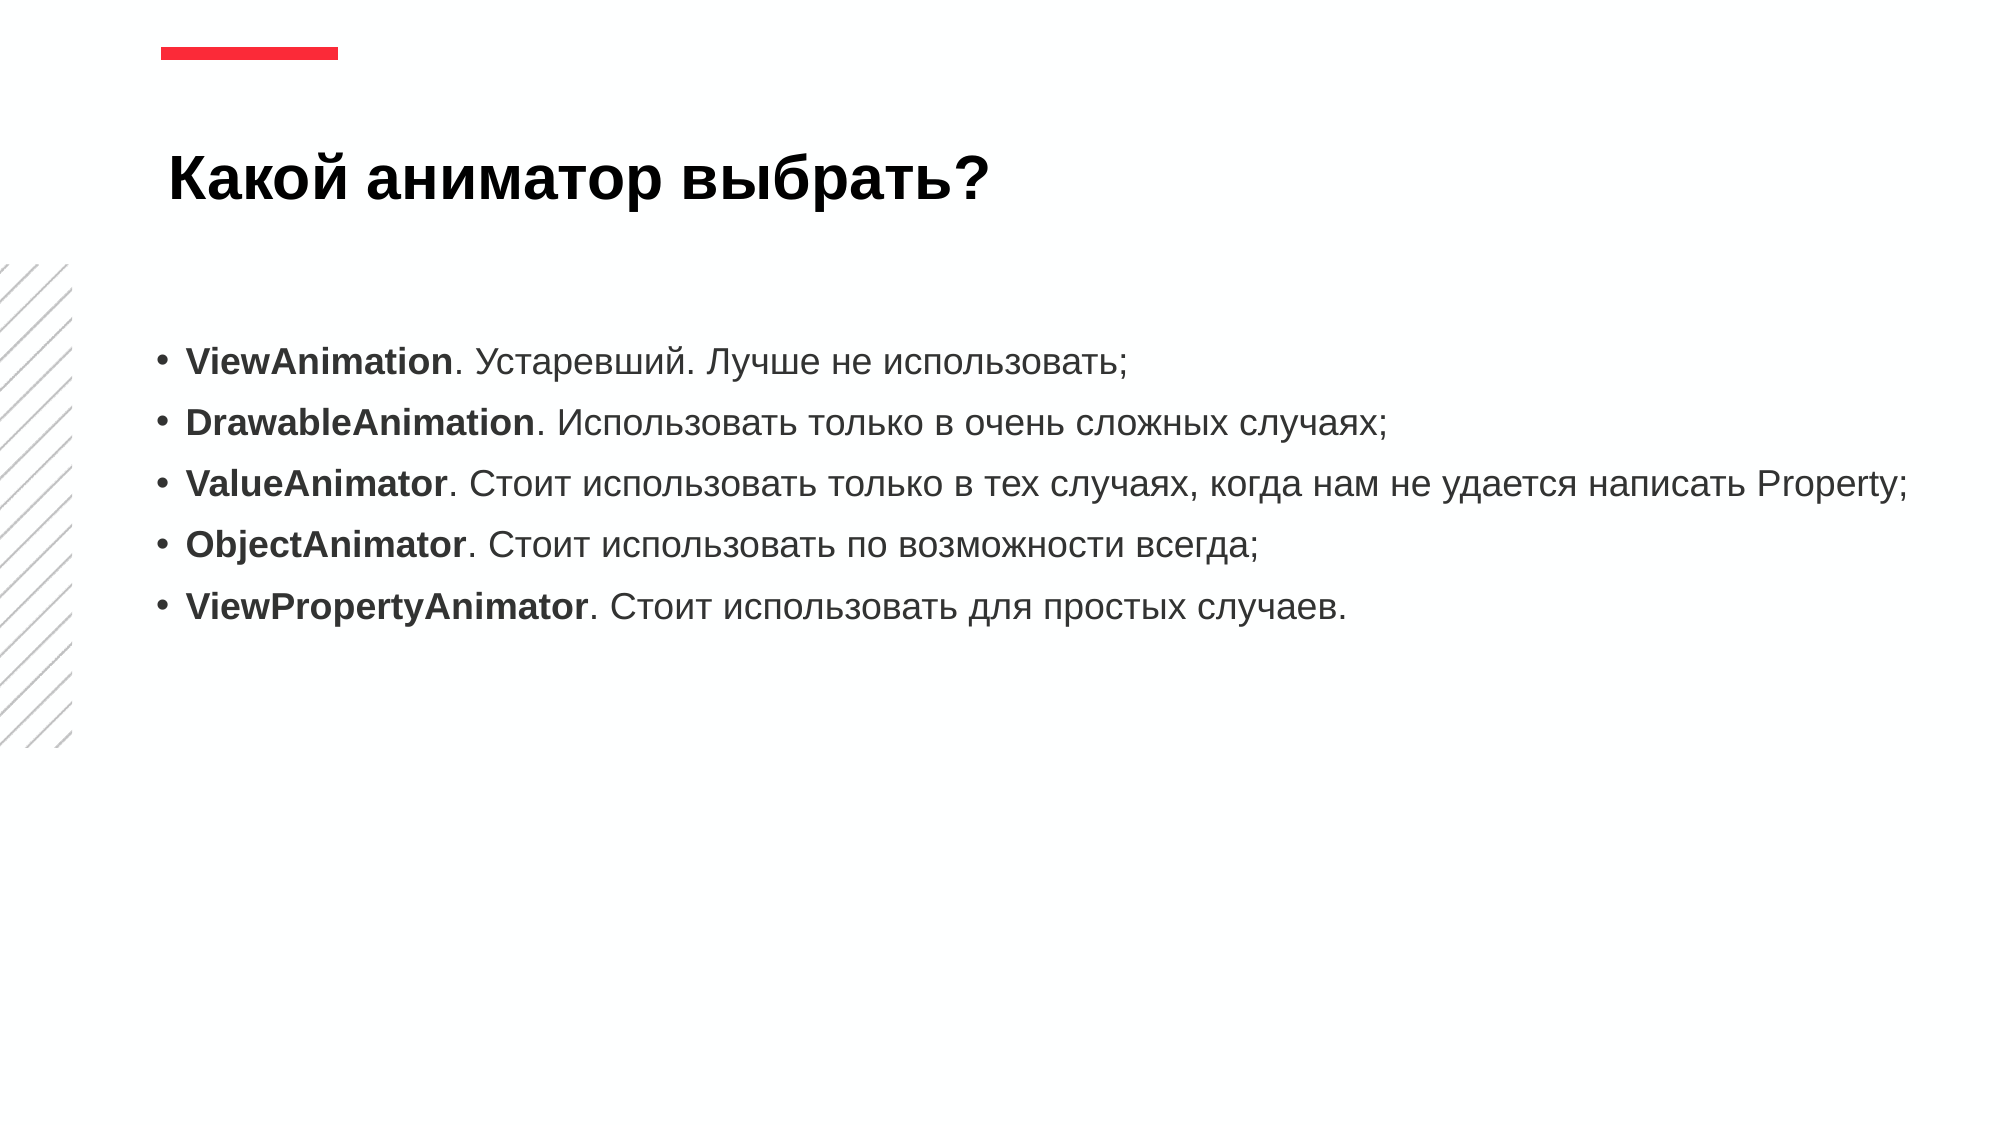

Какой аниматор выбрать?
ViewAnimation. Устаревший. Лучше не использовать;
DrawableAnimation. Использовать только в очень сложных случаях;
ValueAnimator. Стоит использовать только в тех случаях, когда нам не удается написать Property;
ObjectAnimator. Стоит использовать по возможности всегда;
ViewPropertyAnimator. Стоит использовать для простых случаев.
50